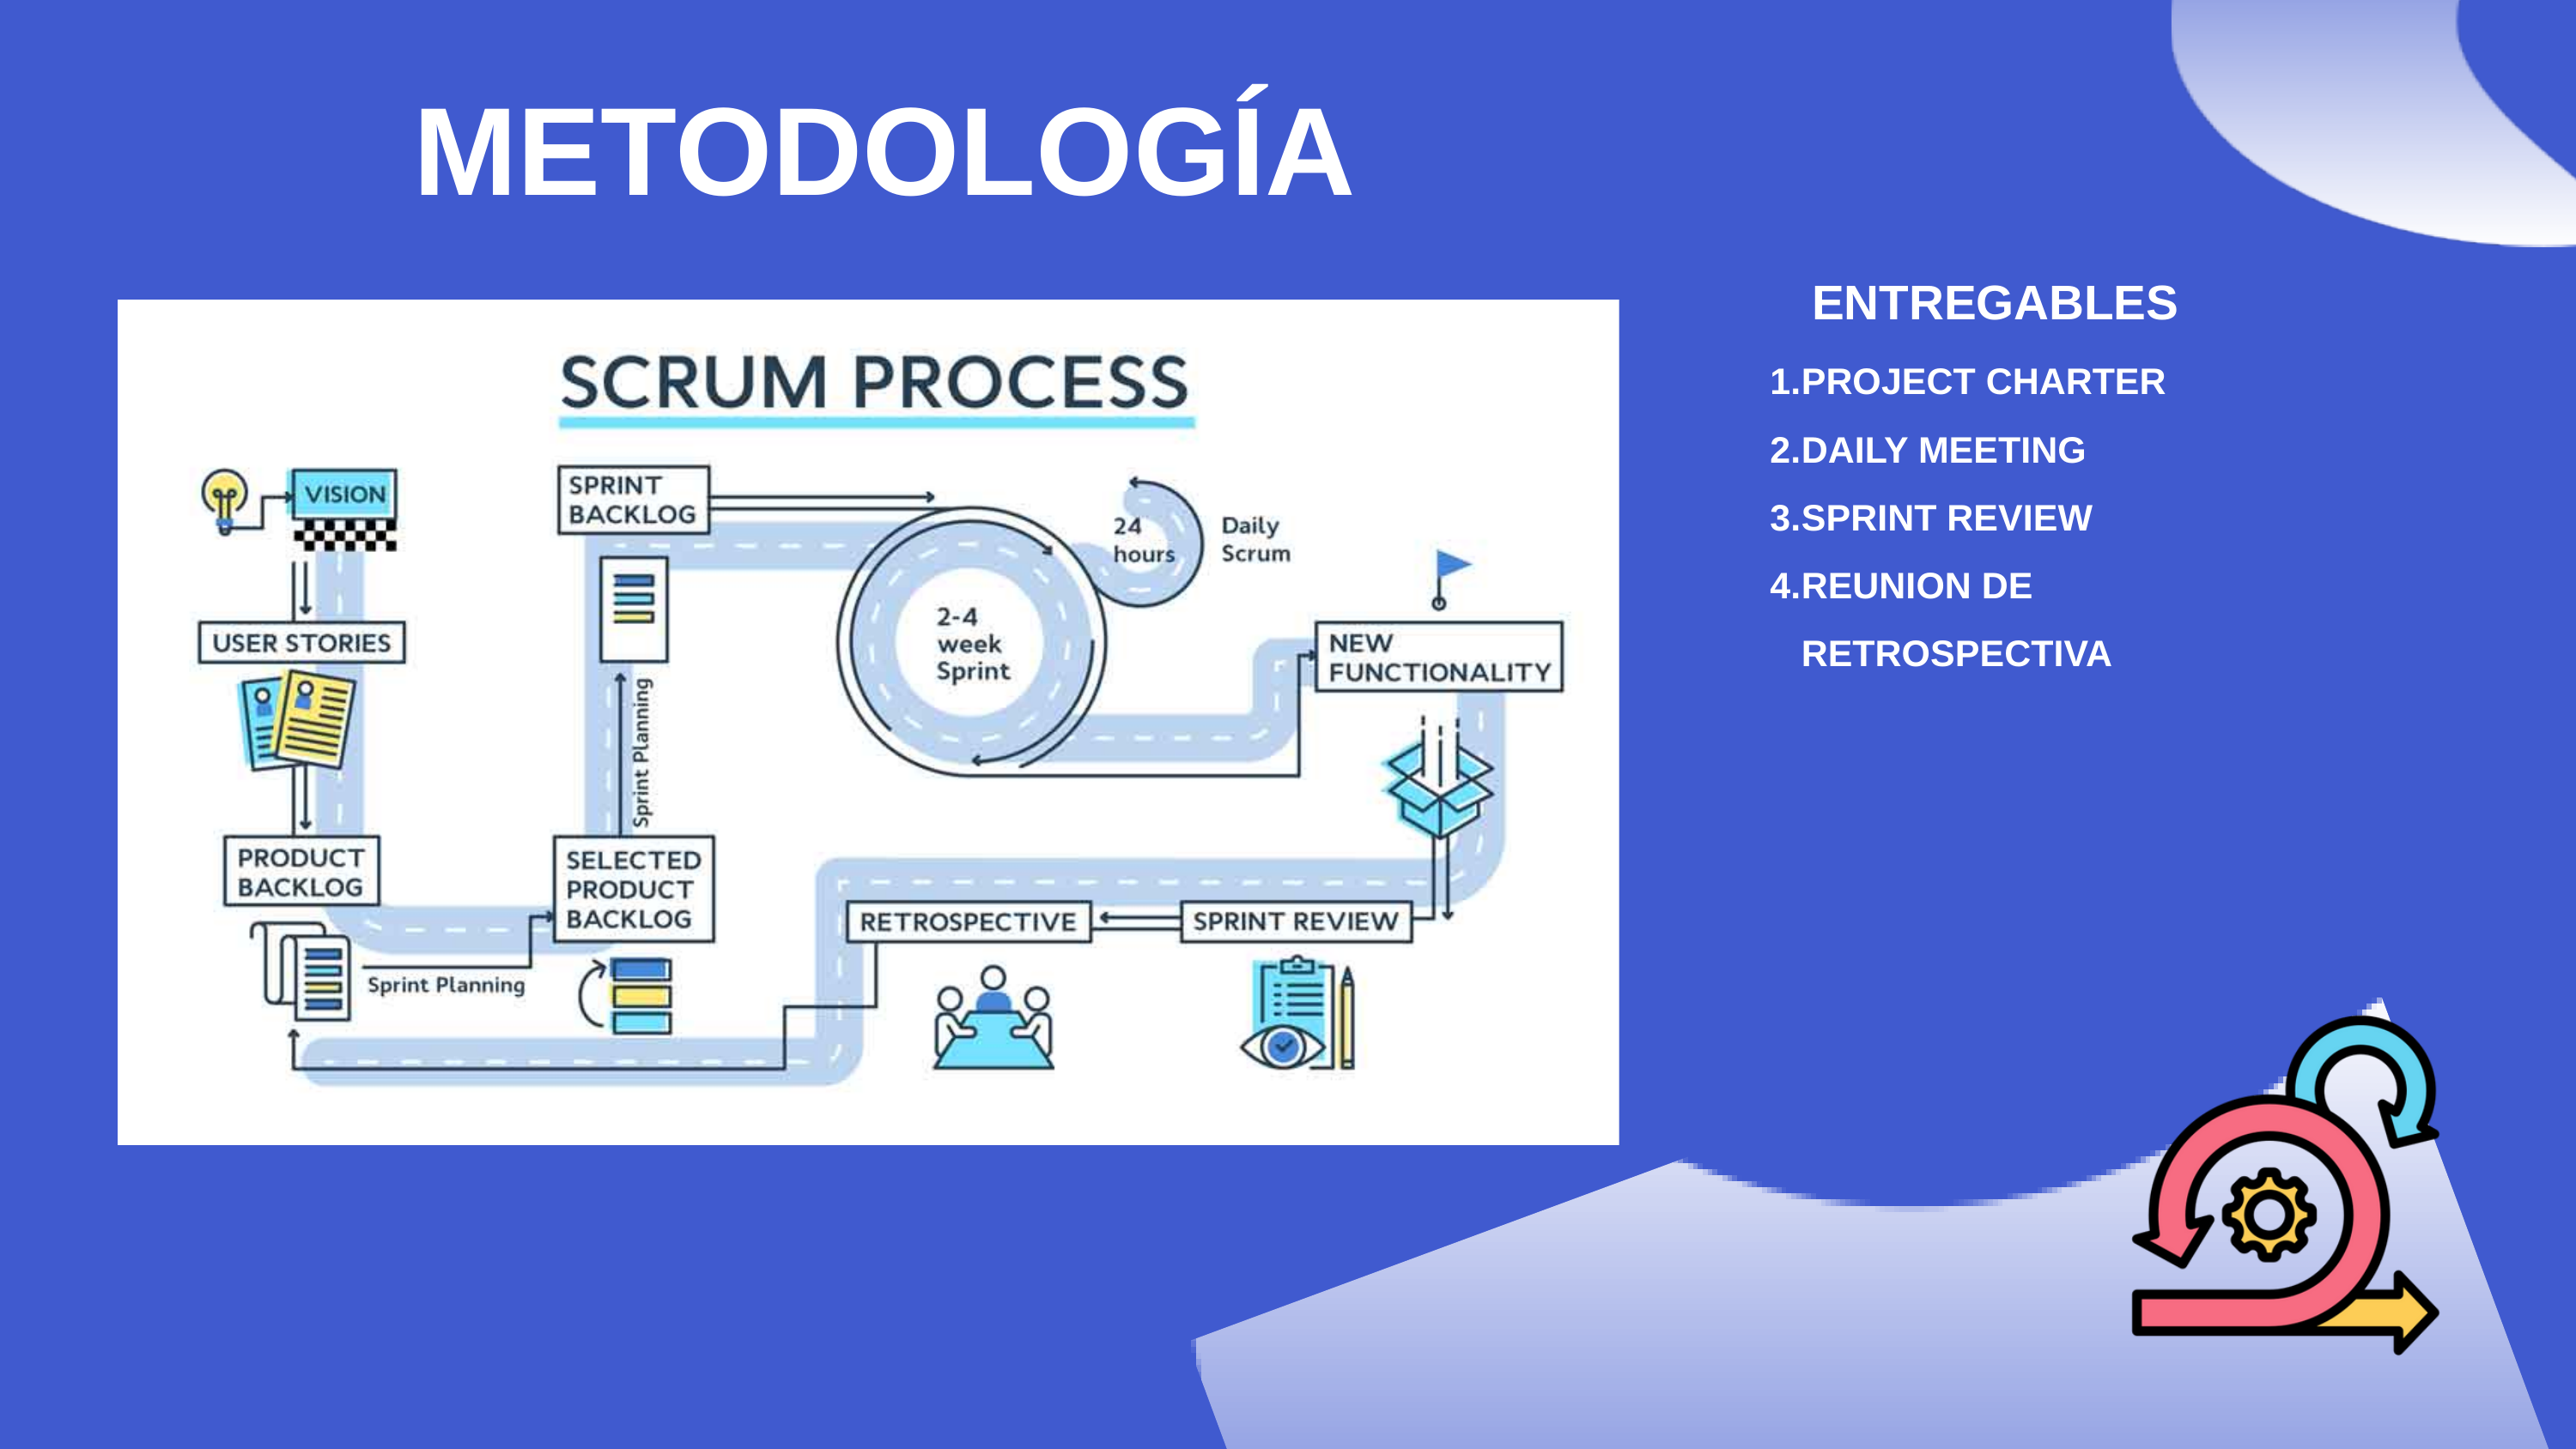

METODOLOGÍA
ENTREGABLES

PROJECT CHARTER
DAILY MEETING
SPRINT REVIEW
REUNION DE RETROSPECTIVA